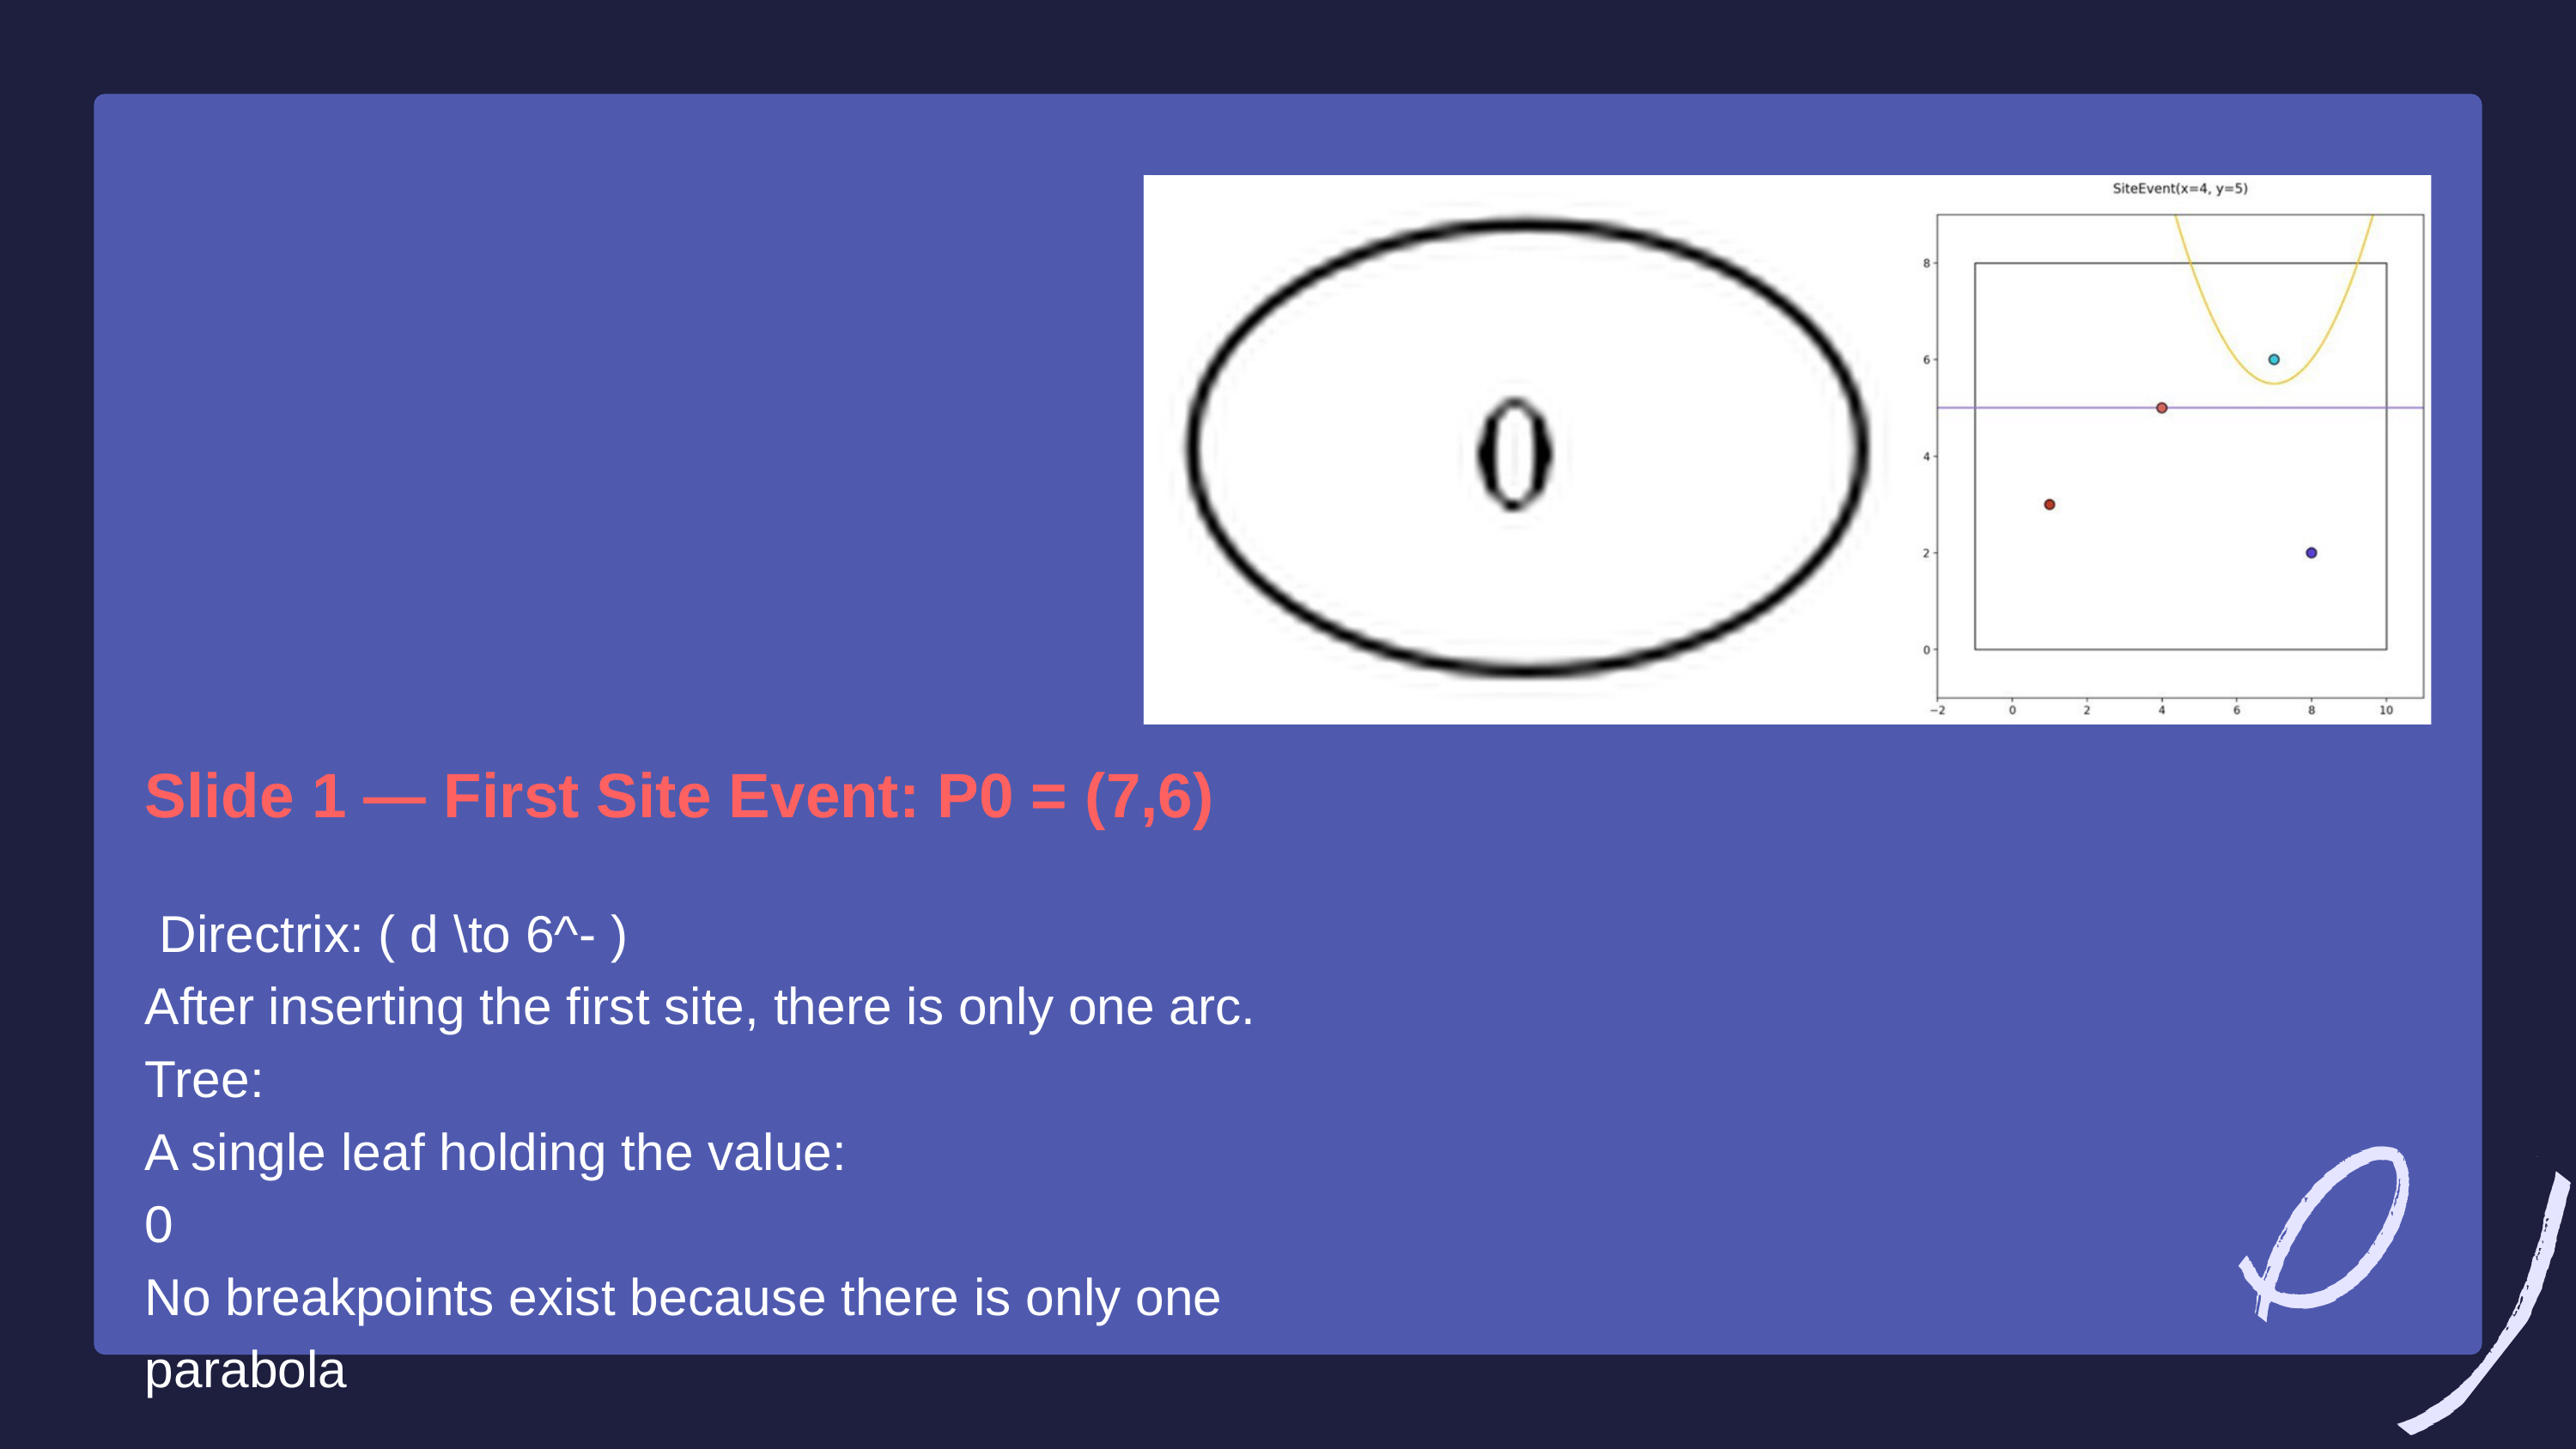

Slide 1 — First Site Event: P0 = (7,6)

 Directrix: ( d \to 6^- )
After inserting the first site, there is only one arc.
Tree:
A single leaf holding the value:
0
No breakpoints exist because there is only one parabola